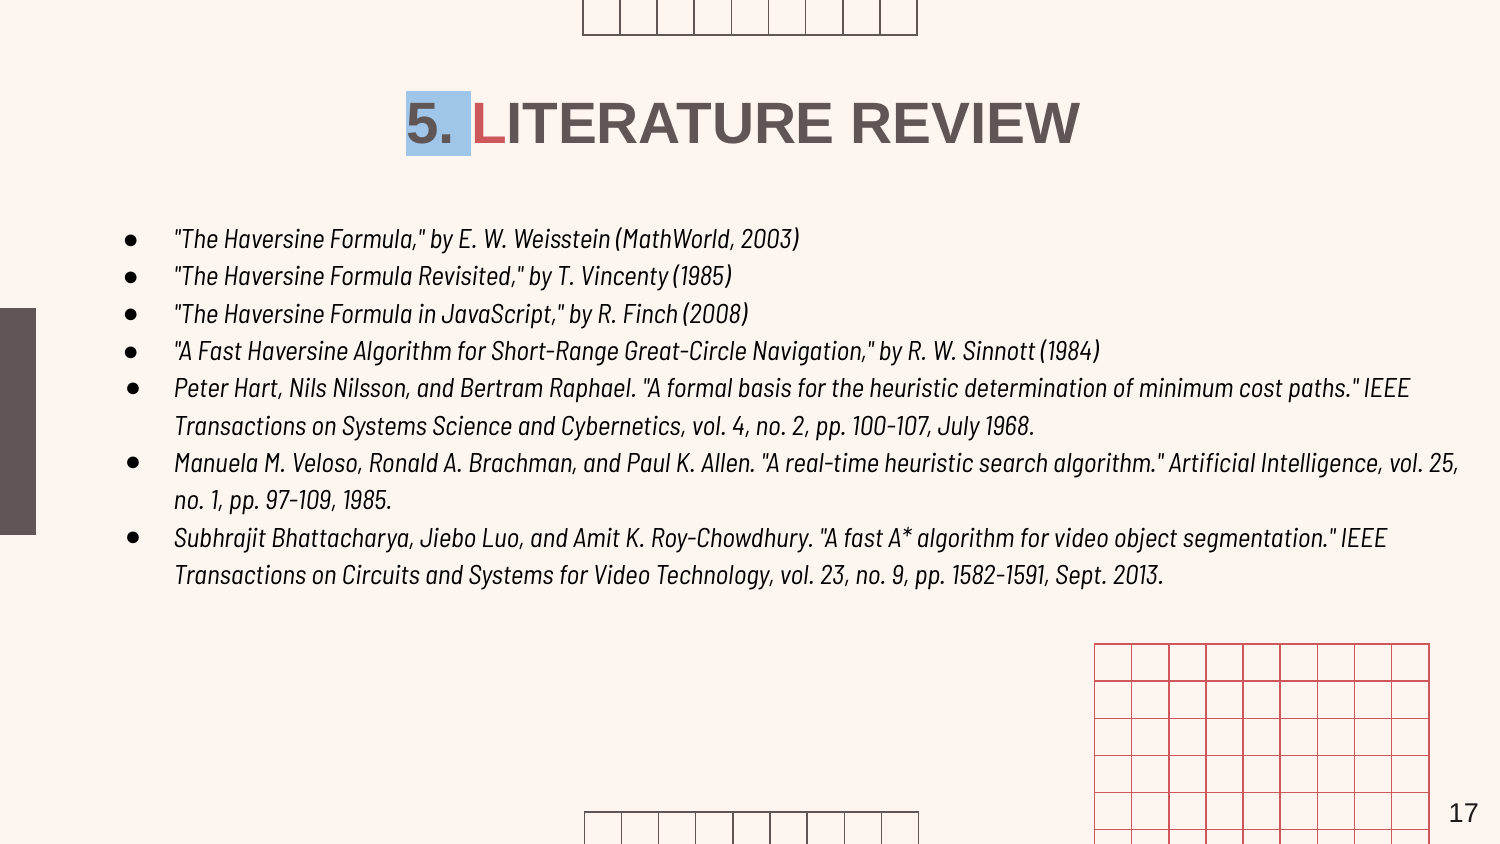

5. LITERATURE REVIEW
"The Haversine Formula," by E. W. Weisstein (MathWorld, 2003)
"The Haversine Formula Revisited," by T. Vincenty (1985)
"The Haversine Formula in JavaScript," by R. Finch (2008)
"A Fast Haversine Algorithm for Short-Range Great-Circle Navigation," by R. W. Sinnott (1984)
Peter Hart, Nils Nilsson, and Bertram Raphael. "A formal basis for the heuristic determination of minimum cost paths." IEEE Transactions on Systems Science and Cybernetics, vol. 4, no. 2, pp. 100-107, July 1968.
Manuela M. Veloso, Ronald A. Brachman, and Paul K. Allen. "A real-time heuristic search algorithm." Artificial Intelligence, vol. 25, no. 1, pp. 97-109, 1985.
Subhrajit Bhattacharya, Jiebo Luo, and Amit K. Roy-Chowdhury. "A fast A* algorithm for video object segmentation." IEEE Transactions on Circuits and Systems for Video Technology, vol. 23, no. 9, pp. 1582-1591, Sept. 2013.

17